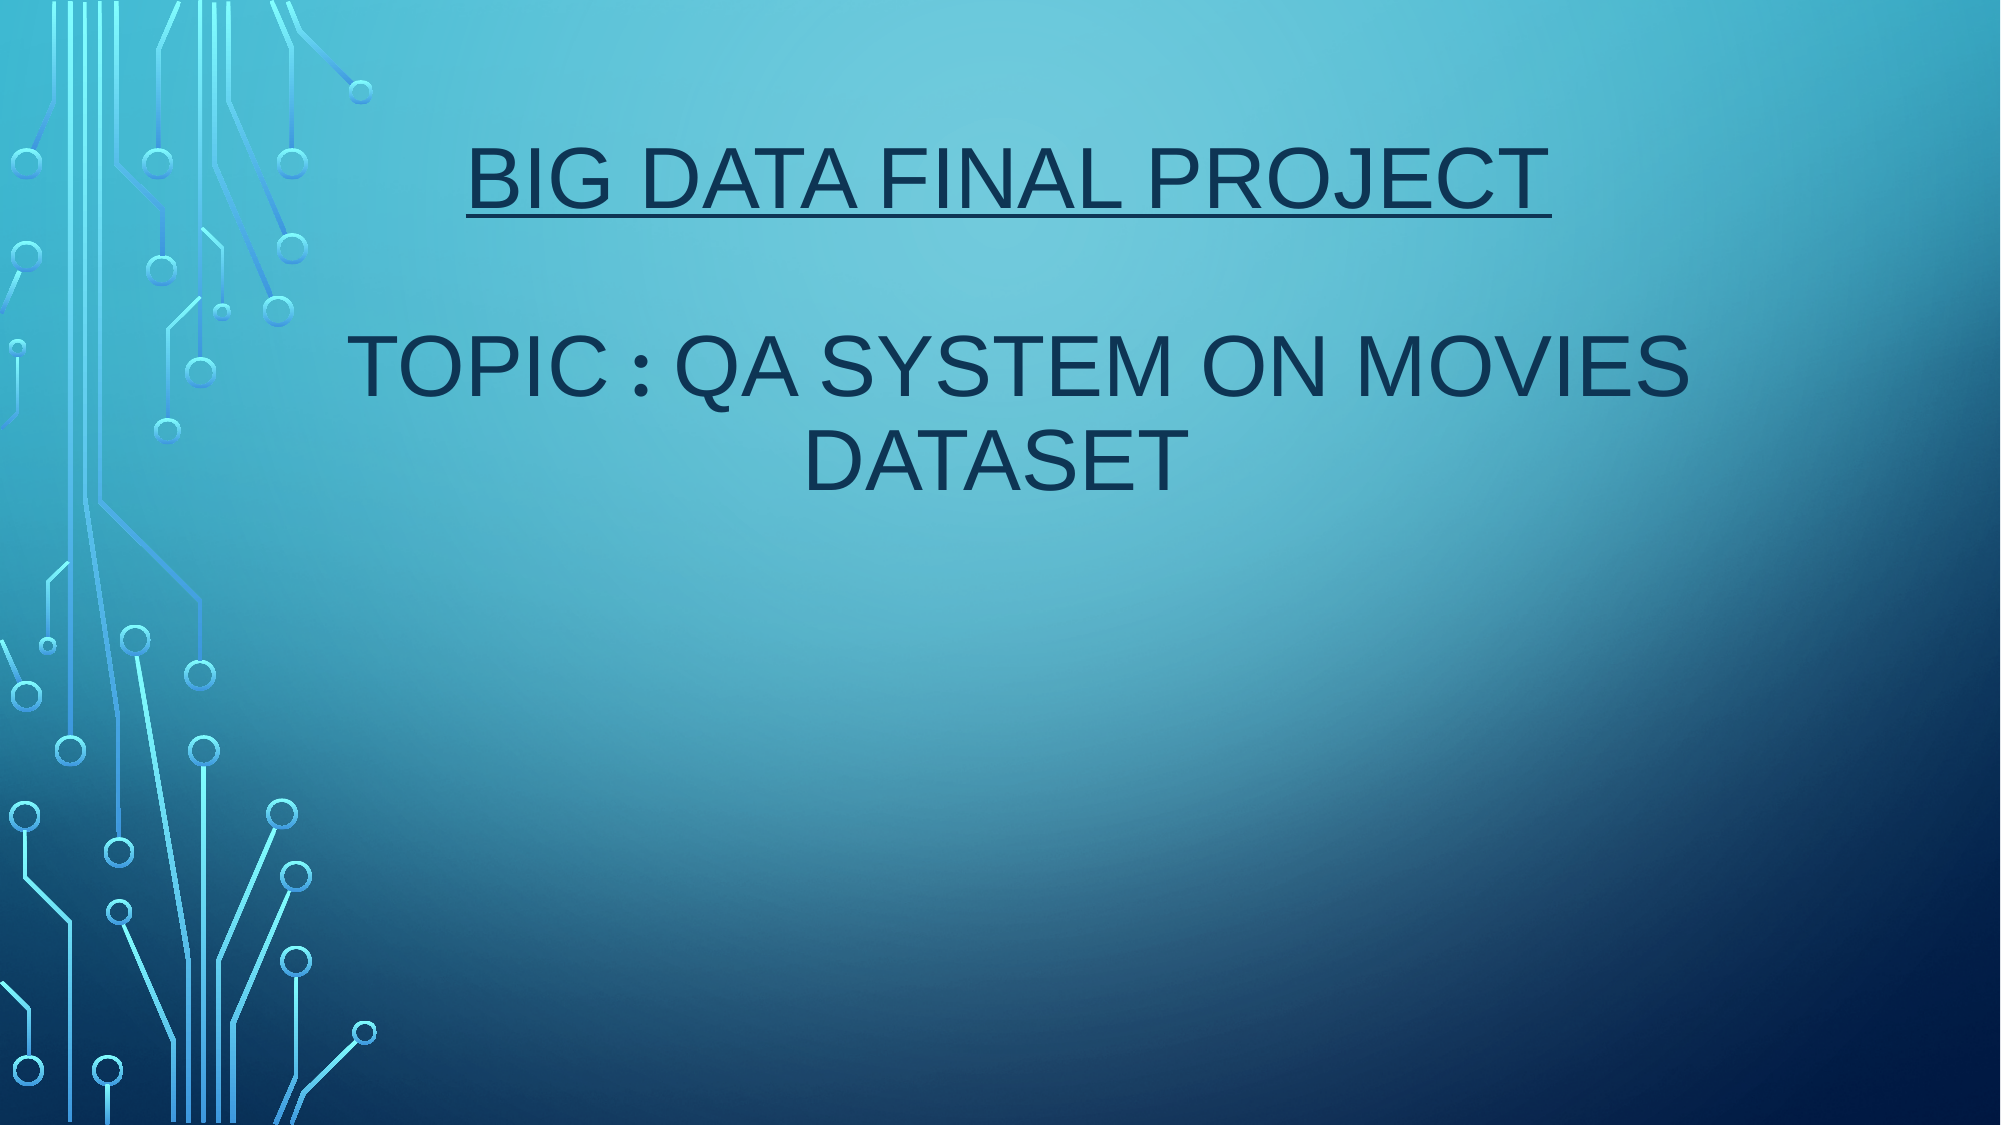

# Big Data Final Project Topic : QA system on movies dataset